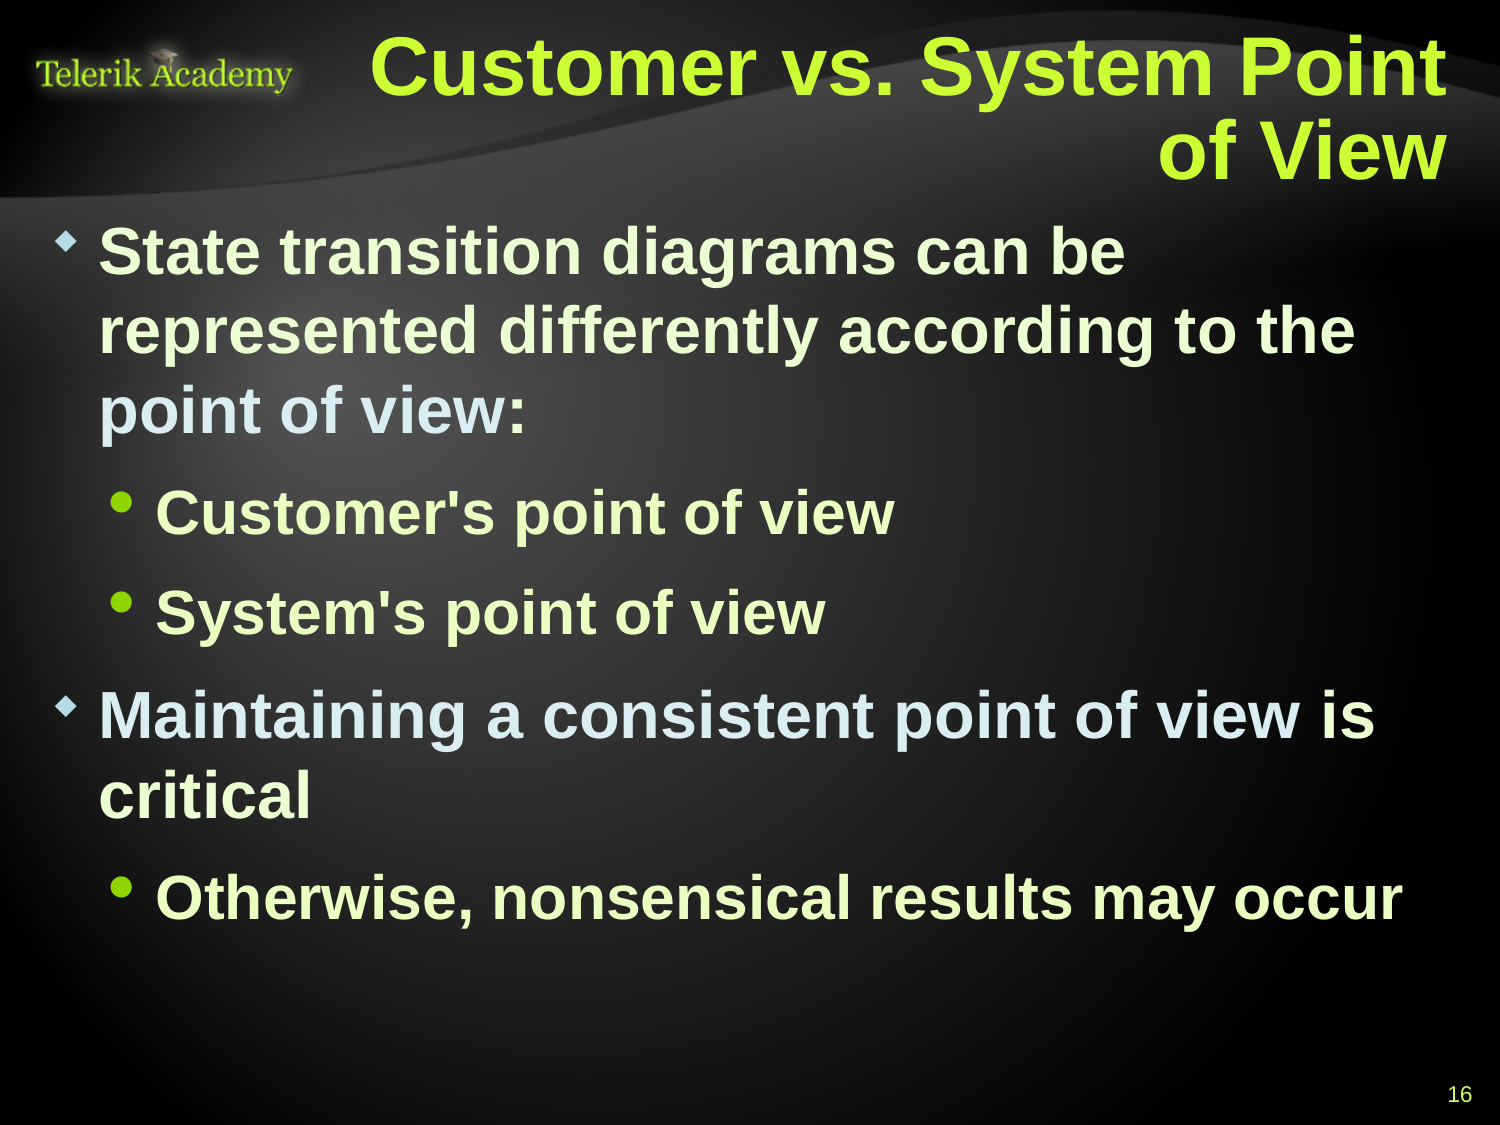

# Customer vs. System Point of View
State transition diagrams can be represented differently according to the point of view:
Customer's point of view
System's point of view
Maintaining a consistent point of view is critical
Otherwise, nonsensical results may occur
16